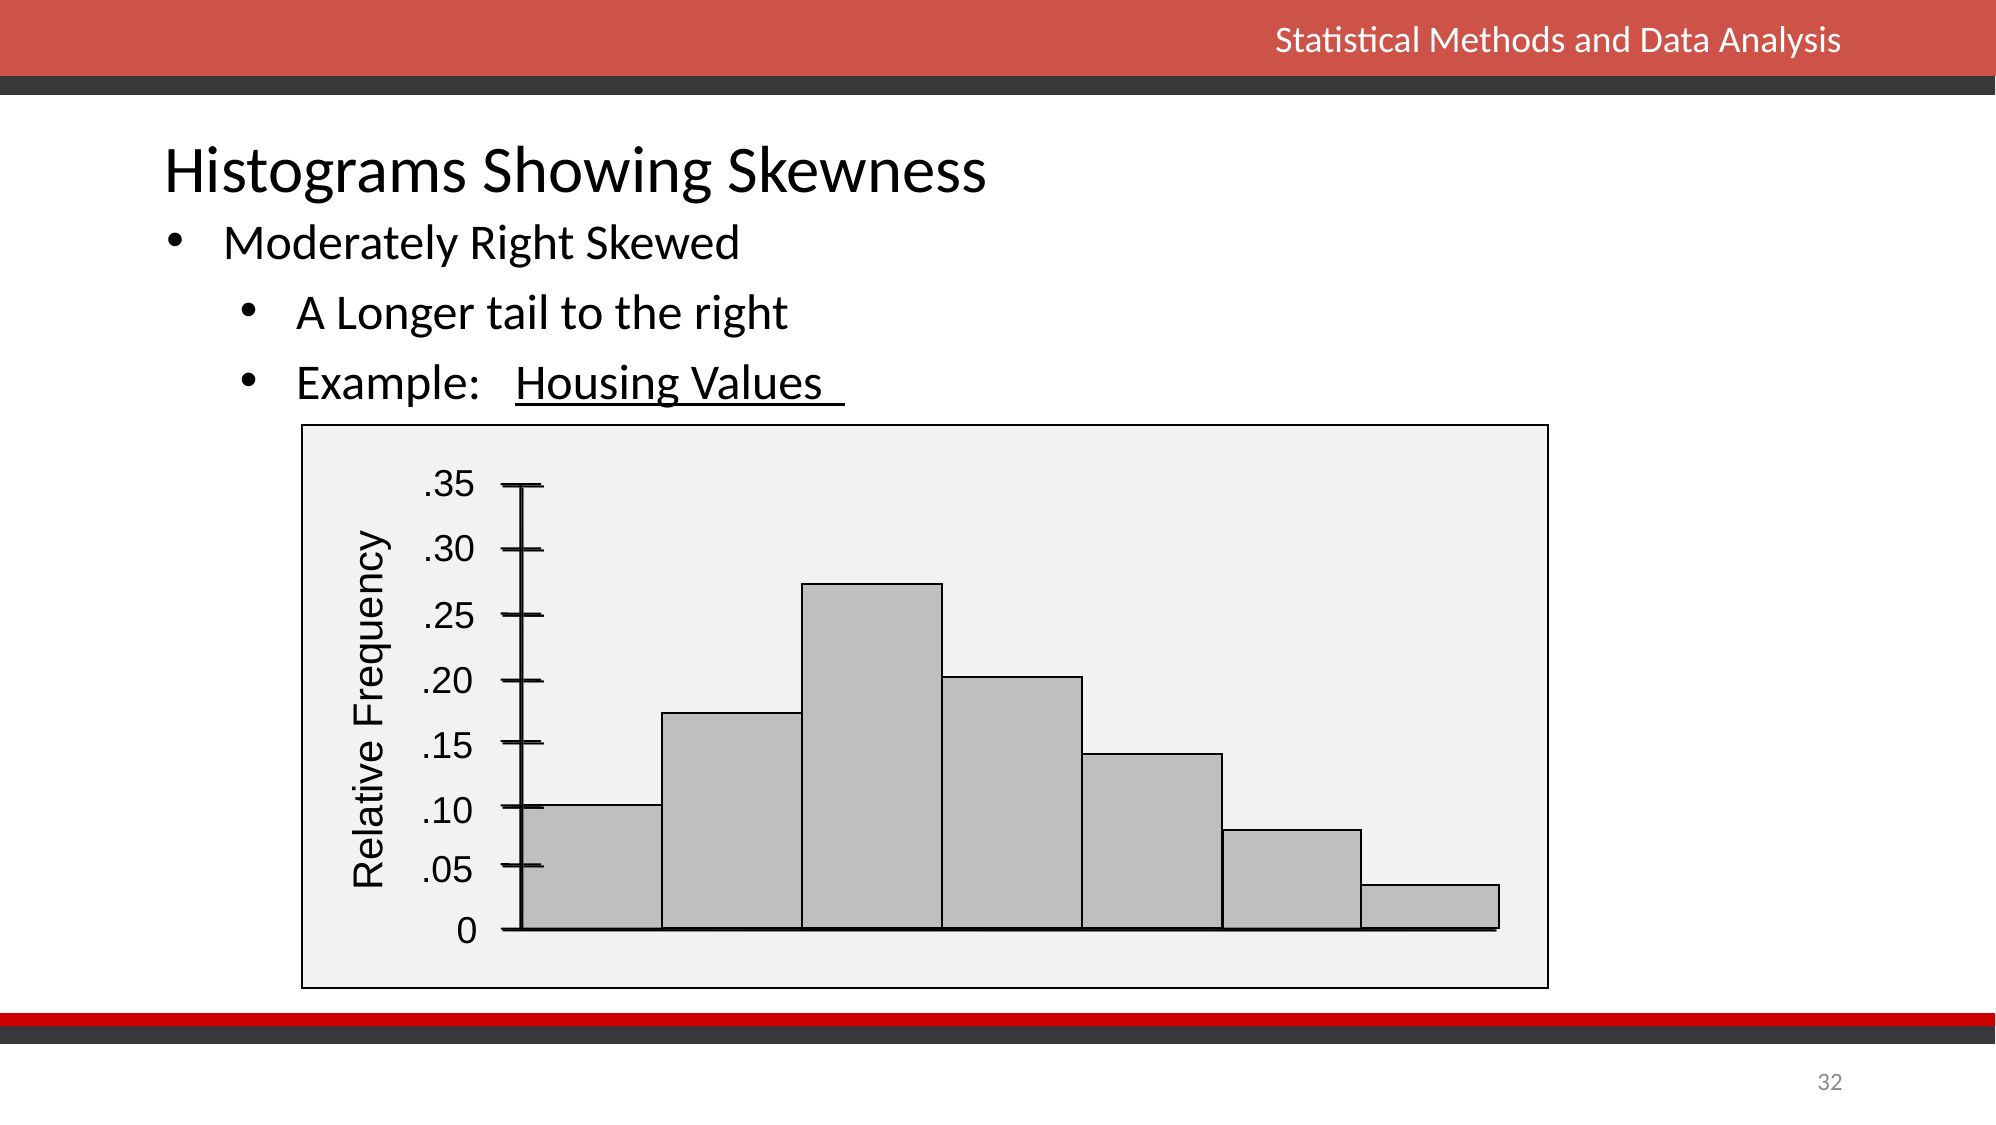

Histograms Showing Skewness
Moderately Right Skewed
A Longer tail to the right
Example:   Housing Values

.35
.30
.25
.20
.15
.10
.05
0

Relative Frequency

32